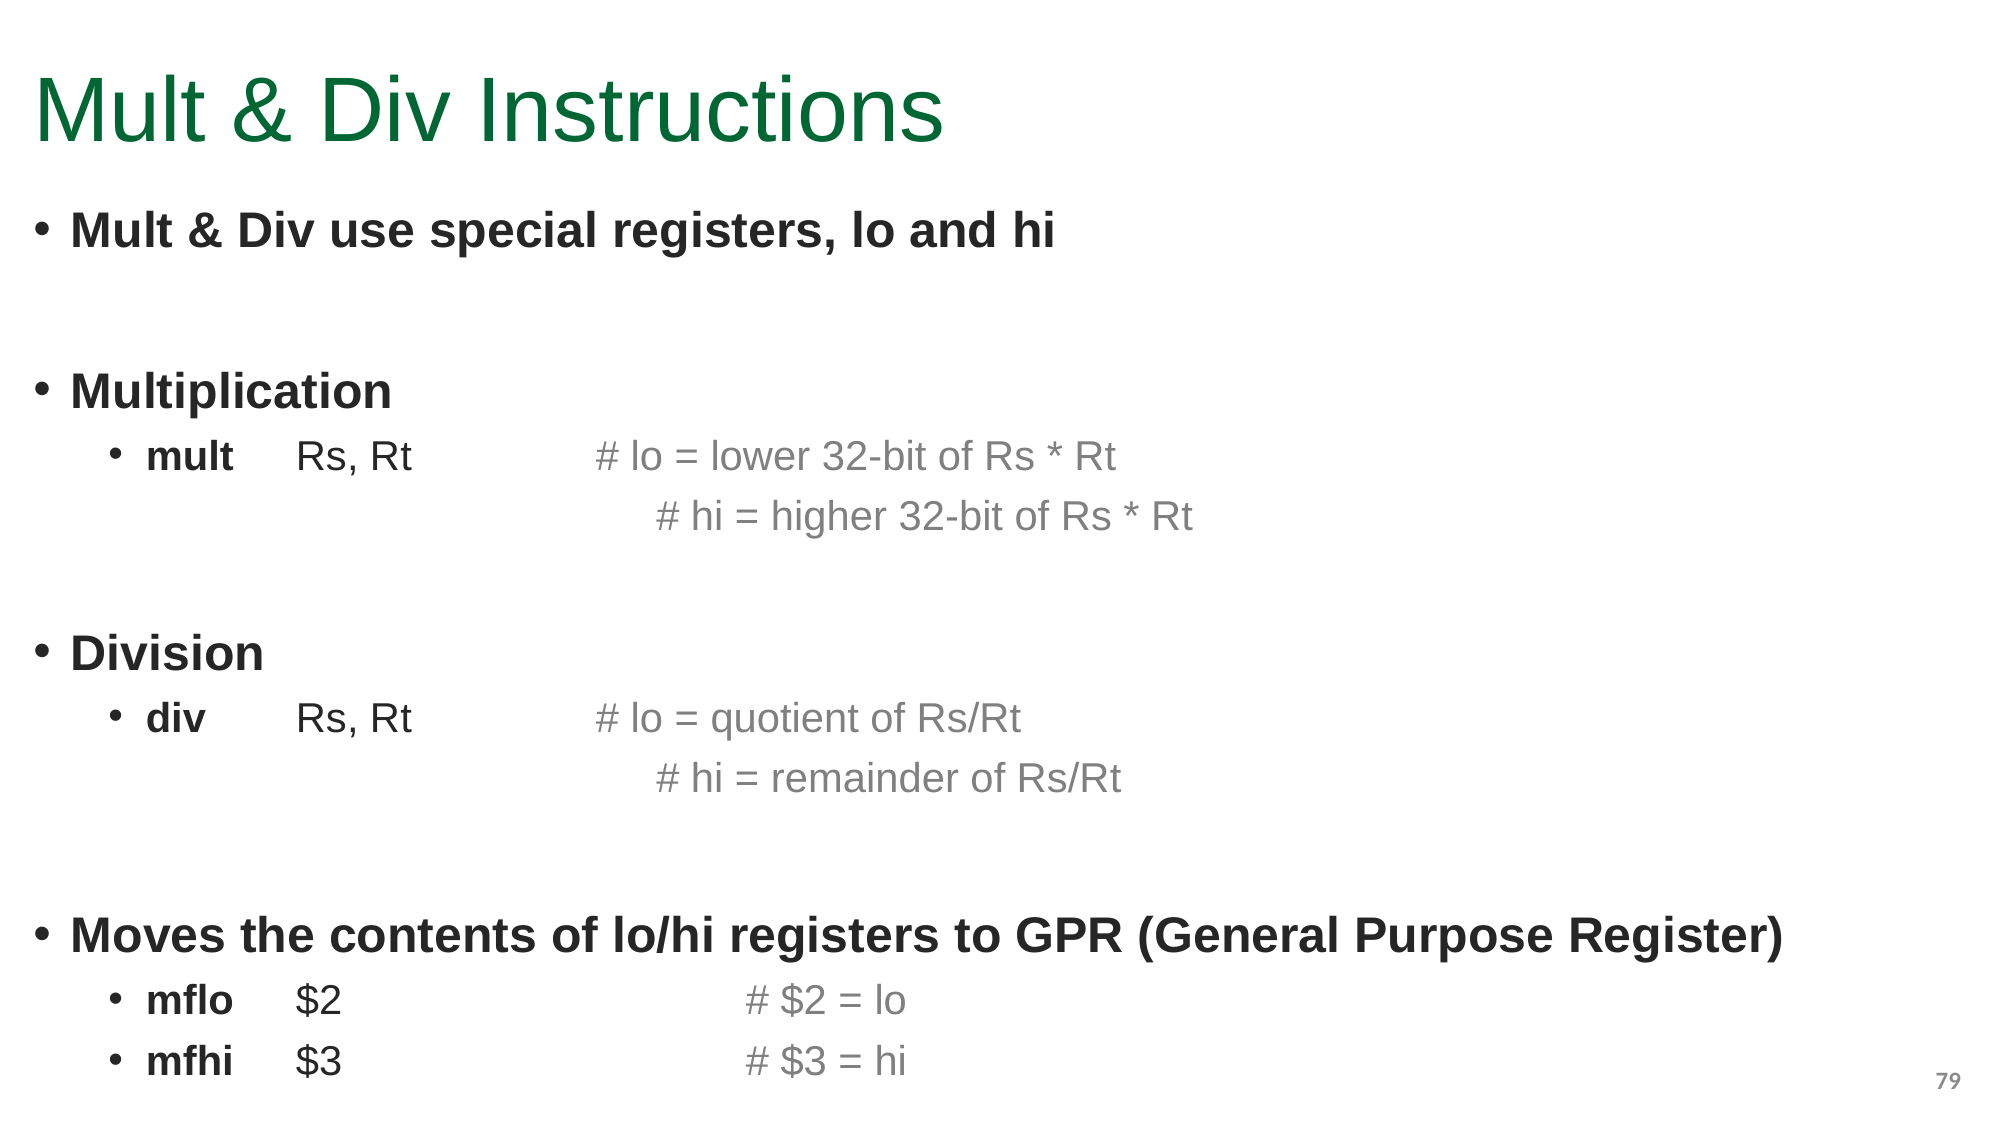

# Mult & Div Instructions
Mult & Div use special registers, lo and hi

Multiplication
mult	Rs, Rt		# lo = lower 32-bit of Rs * Rt
			# hi = higher 32-bit of Rs * Rt

Division
div 	Rs, Rt		# lo = quotient of Rs/Rt
			# hi = remainder of Rs/Rt

Moves the contents of lo/hi registers to GPR (General Purpose Register)
mflo 	$2			# $2 = lo
mfhi	$3			# $3 = hi
79